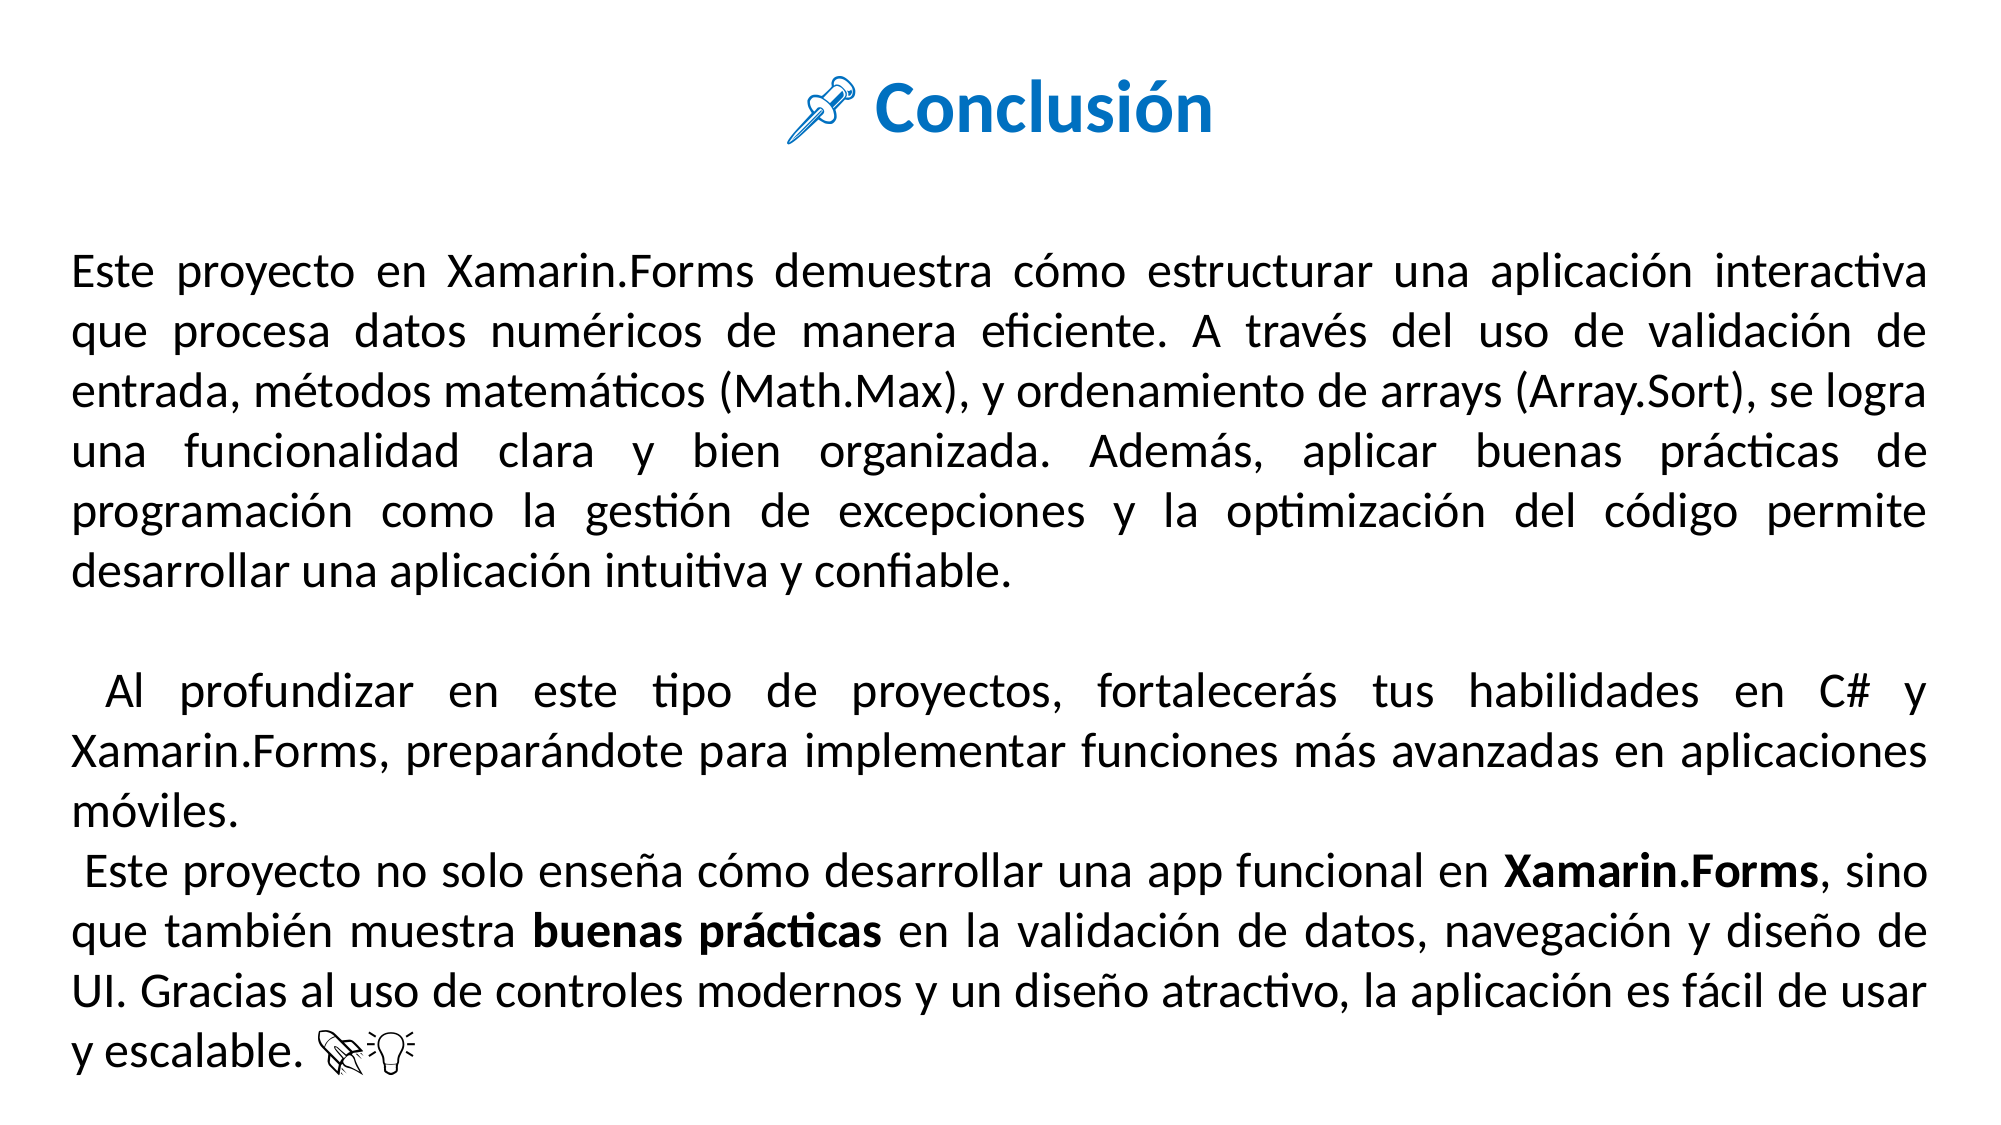

📌 Conclusión

Este proyecto en Xamarin.Forms demuestra cómo estructurar una aplicación interactiva que procesa datos numéricos de manera eficiente. A través del uso de validación de entrada, métodos matemáticos (Math.Max), y ordenamiento de arrays (Array.Sort), se logra una funcionalidad clara y bien organizada. Además, aplicar buenas prácticas de programación como la gestión de excepciones y la optimización del código permite desarrollar una aplicación intuitiva y confiable.

 Al profundizar en este tipo de proyectos, fortalecerás tus habilidades en C# y Xamarin.Forms, preparándote para implementar funciones más avanzadas en aplicaciones móviles.
 Este proyecto no solo enseña cómo desarrollar una app funcional en Xamarin.Forms, sino que también muestra buenas prácticas en la validación de datos, navegación y diseño de UI. Gracias al uso de controles modernos y un diseño atractivo, la aplicación es fácil de usar y escalable. 🚀💡